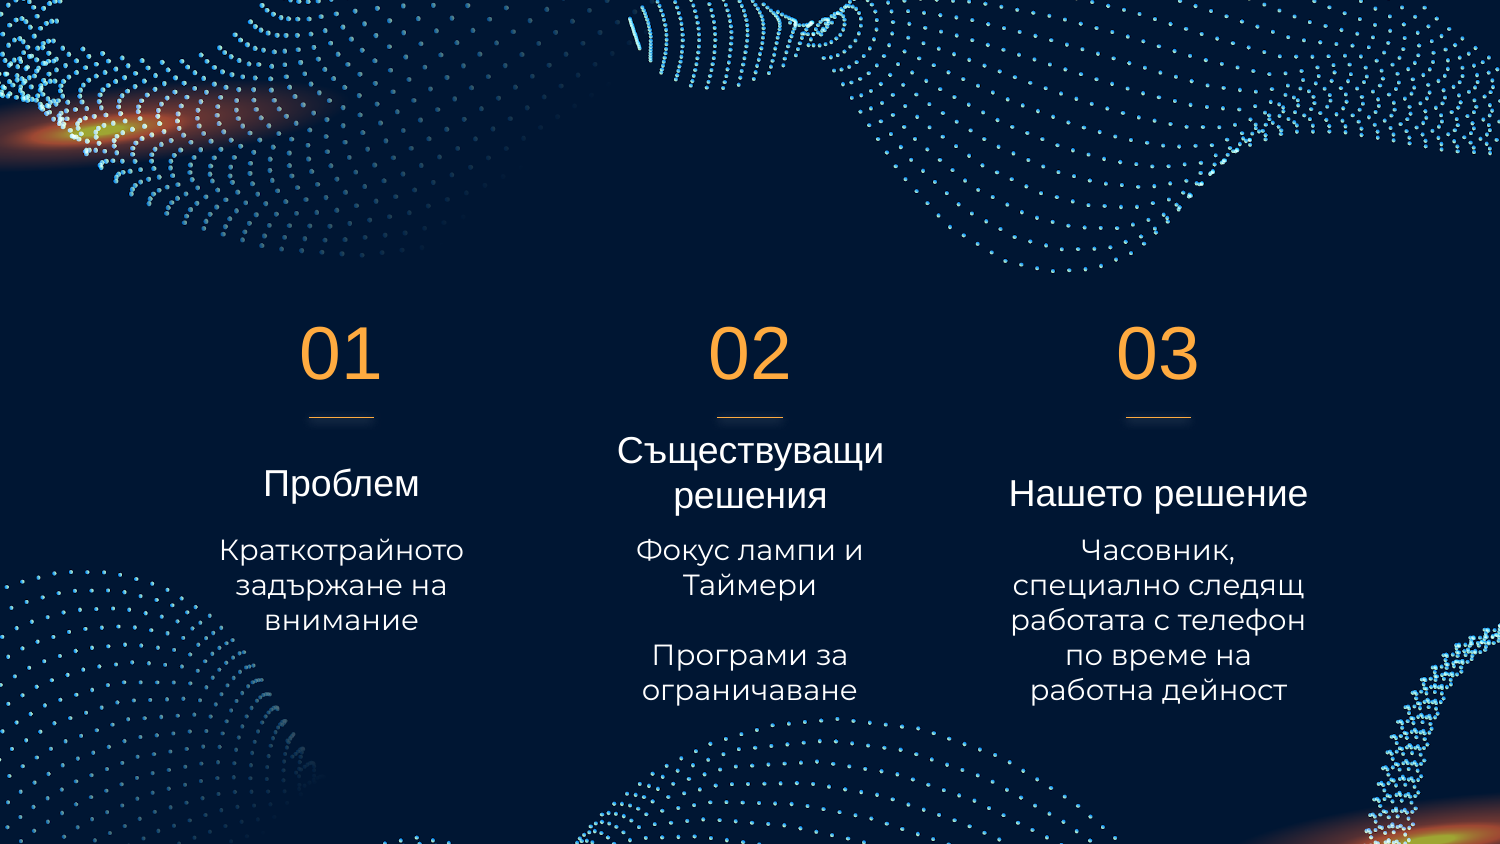

01
02
03
Проблем
# Съществуващи решения
Нашето решение
Краткотрайното задържане на внимание
Фокус лампи и Таймери

Програми за ограничаване
Часовник, специално следящ работата с телефон по време на работна дейност